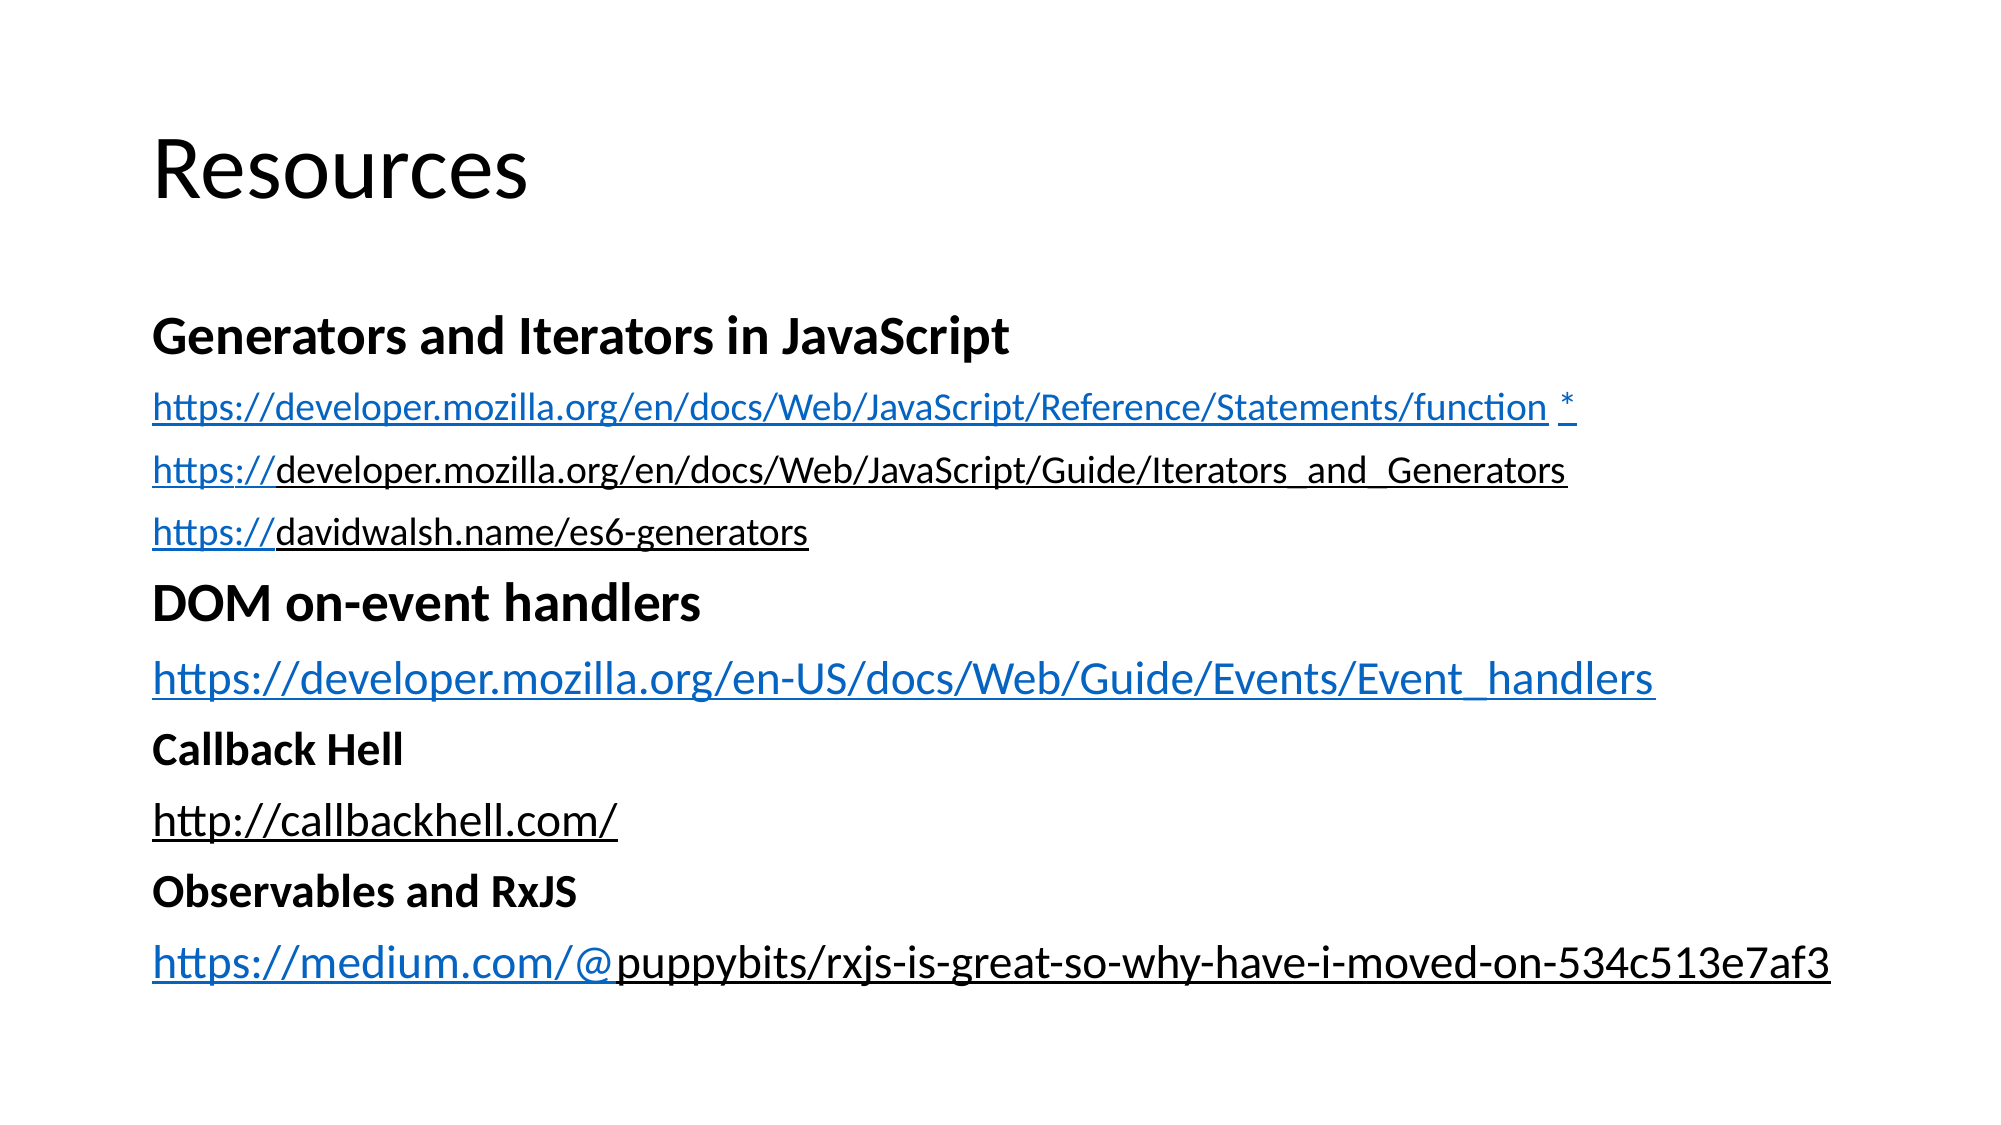

# Resources
Generators and Iterators in JavaScript
https://developer.mozilla.org/en/docs/Web/JavaScript/Reference/Statements/function*
https://developer.mozilla.org/en/docs/Web/JavaScript/Guide/Iterators_and_Generators
https://davidwalsh.name/es6-generators
DOM on-event handlers
https://developer.mozilla.org/en-US/docs/Web/Guide/Events/Event_handlers
Callback Hell
http://callbackhell.com/
Observables and RxJS
https://medium.com/@puppybits/rxjs-is-great-so-why-have-i-moved-on-534c513e7af3